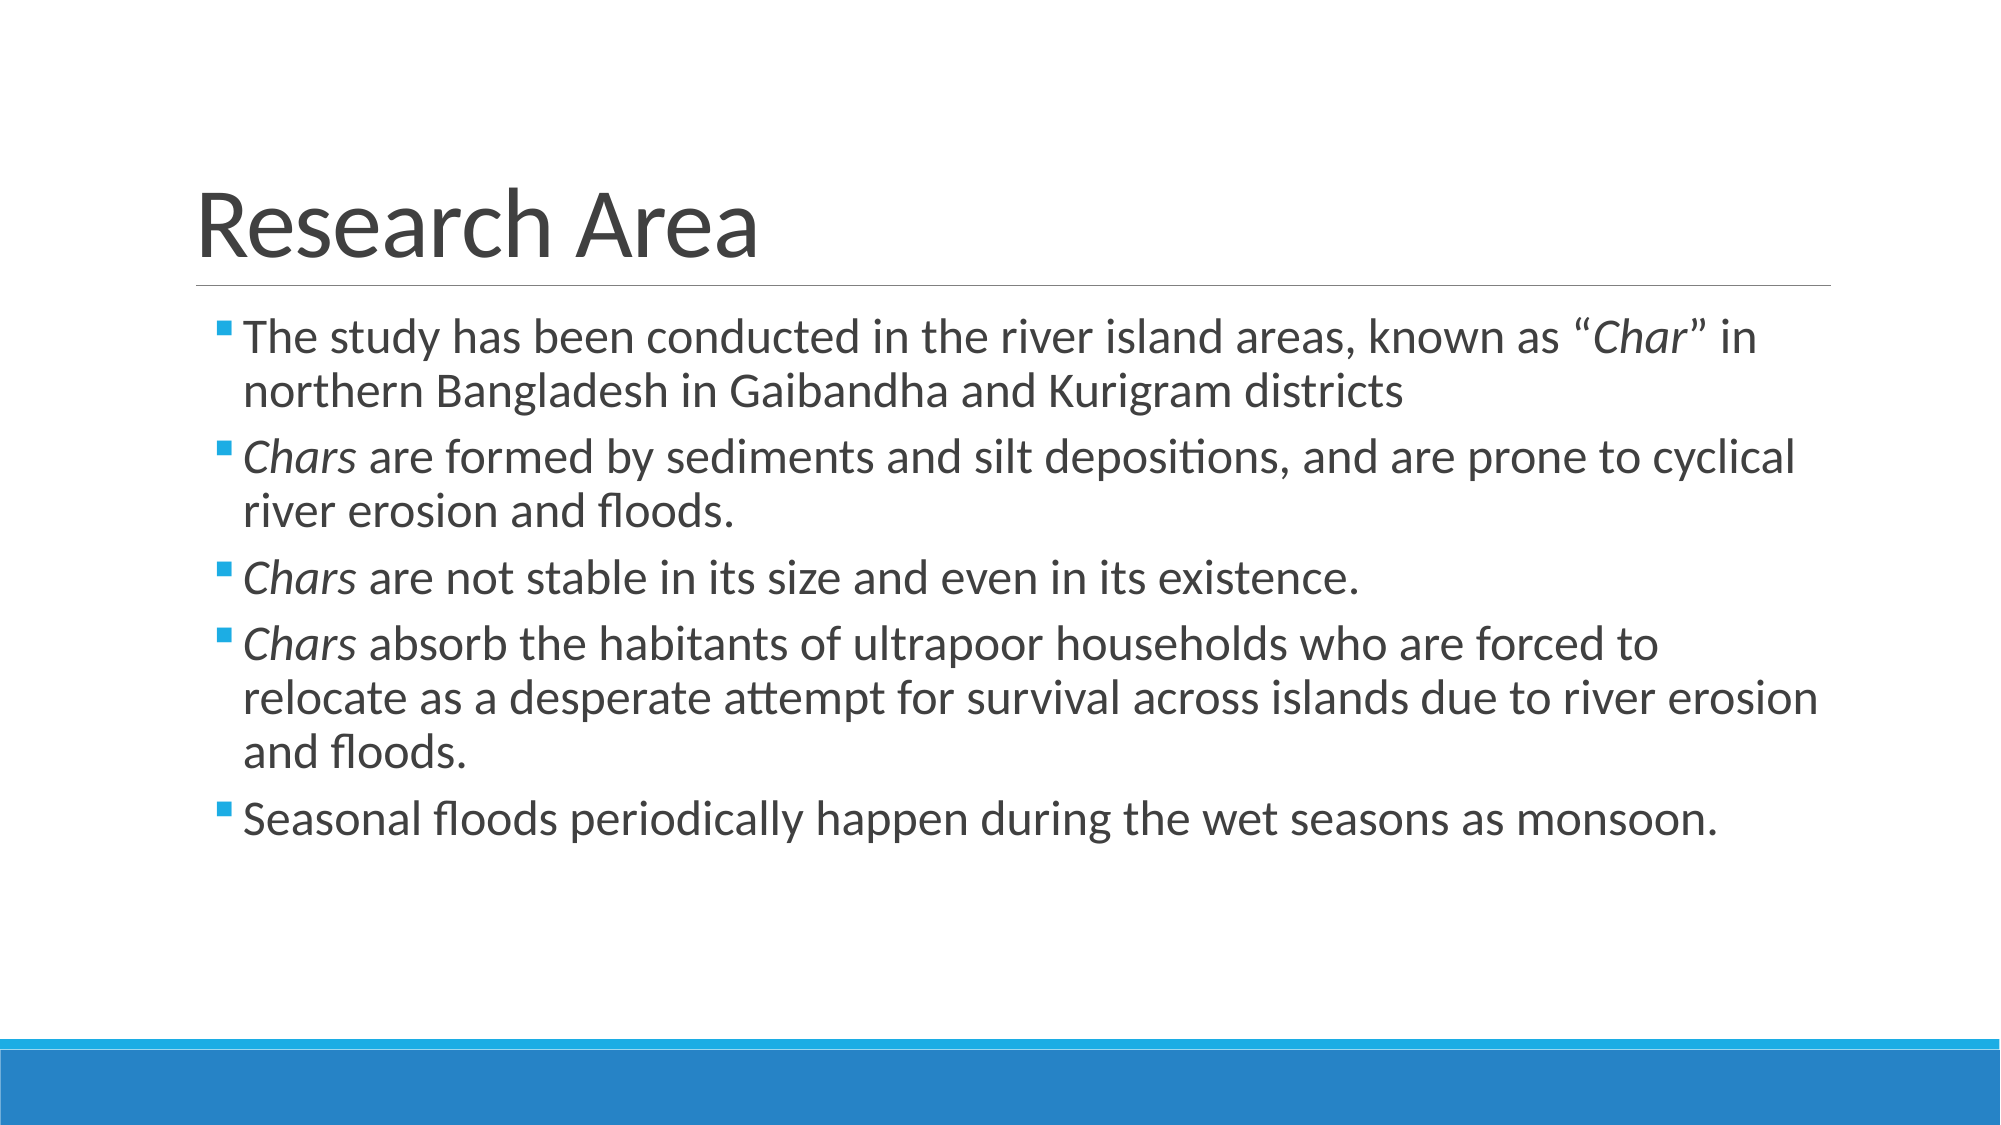

# Research Area
The study has been conducted in the river island areas, known as “Char” in northern Bangladesh in Gaibandha and Kurigram districts
Chars are formed by sediments and silt depositions, and are prone to cyclical river erosion and floods.
Chars are not stable in its size and even in its existence.
Chars absorb the habitants of ultrapoor households who are forced to relocate as a desperate attempt for survival across islands due to river erosion and floods.
Seasonal floods periodically happen during the wet seasons as monsoon.